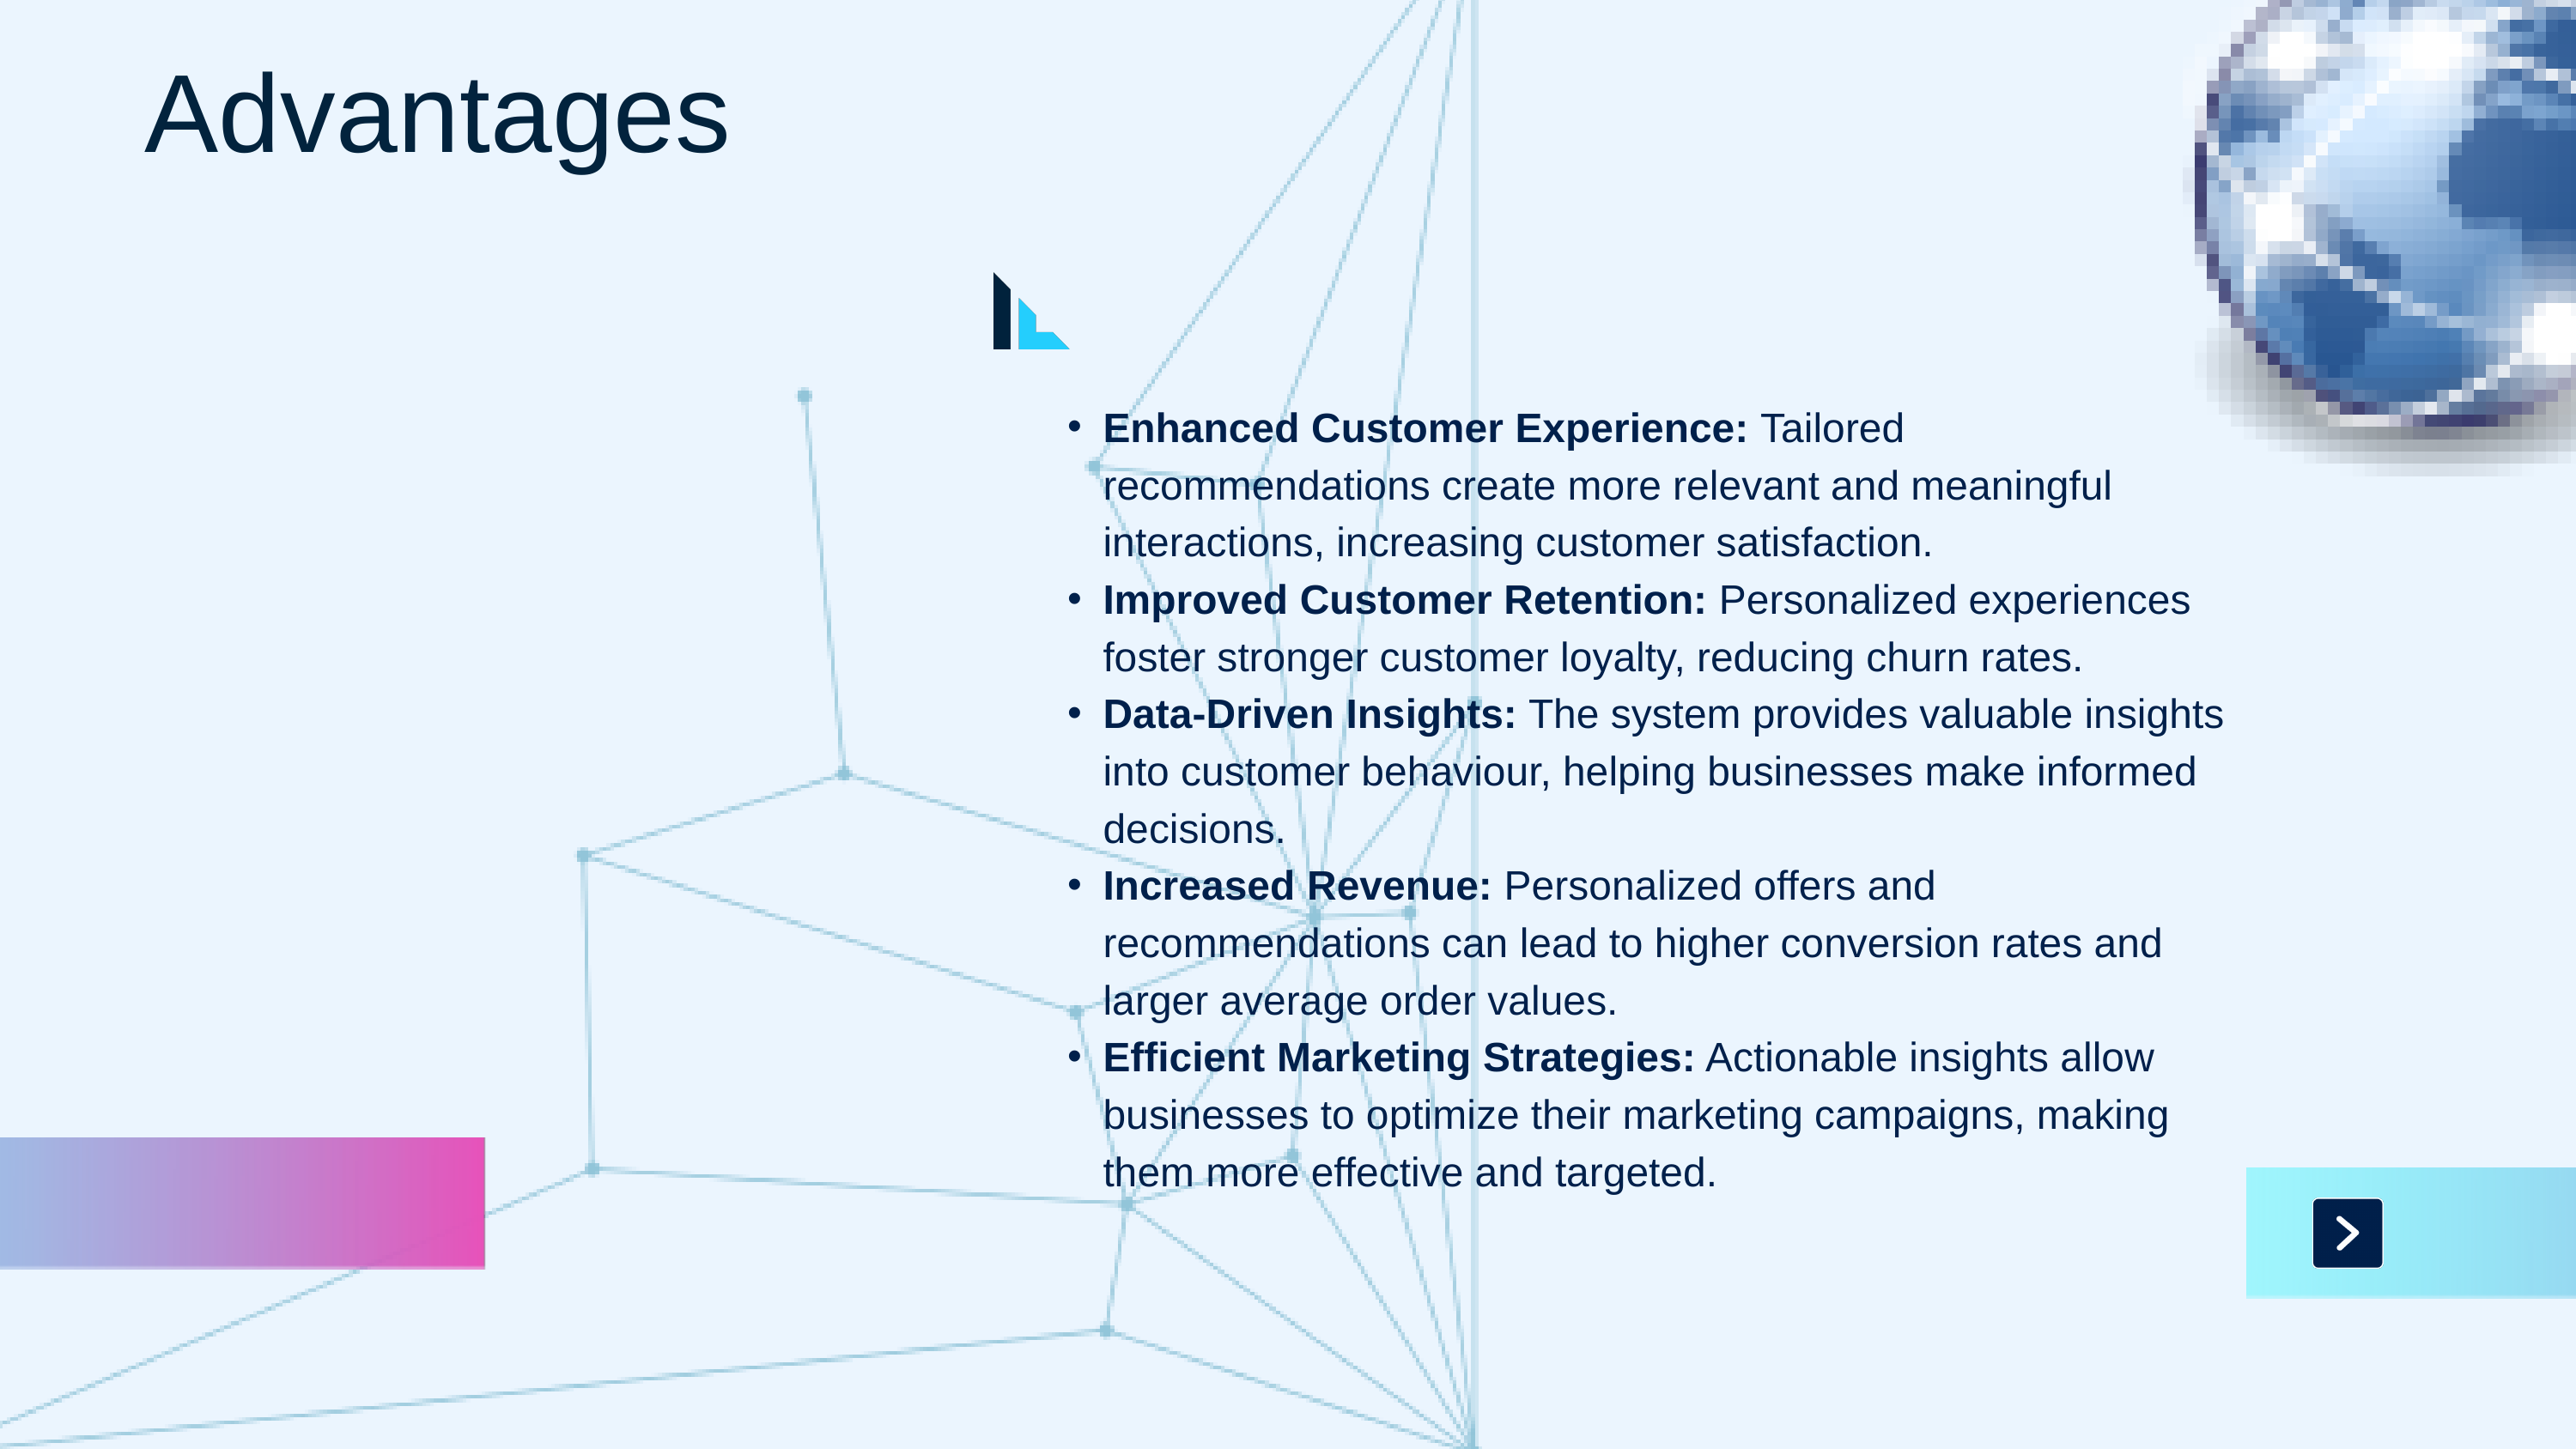

Advantages

Enhanced Customer Experience: Tailored recommendations create more relevant and meaningful interactions, increasing customer satisfaction.
Improved Customer Retention: Personalized experiences foster stronger customer loyalty, reducing churn rates.
Data-Driven Insights: The system provides valuable insights into customer behaviour, helping businesses make informed decisions.
Increased Revenue: Personalized offers and recommendations can lead to higher conversion rates and larger average order values.
Efficient Marketing Strategies: Actionable insights allow businesses to optimize their marketing campaigns, making them more effective and targeted.